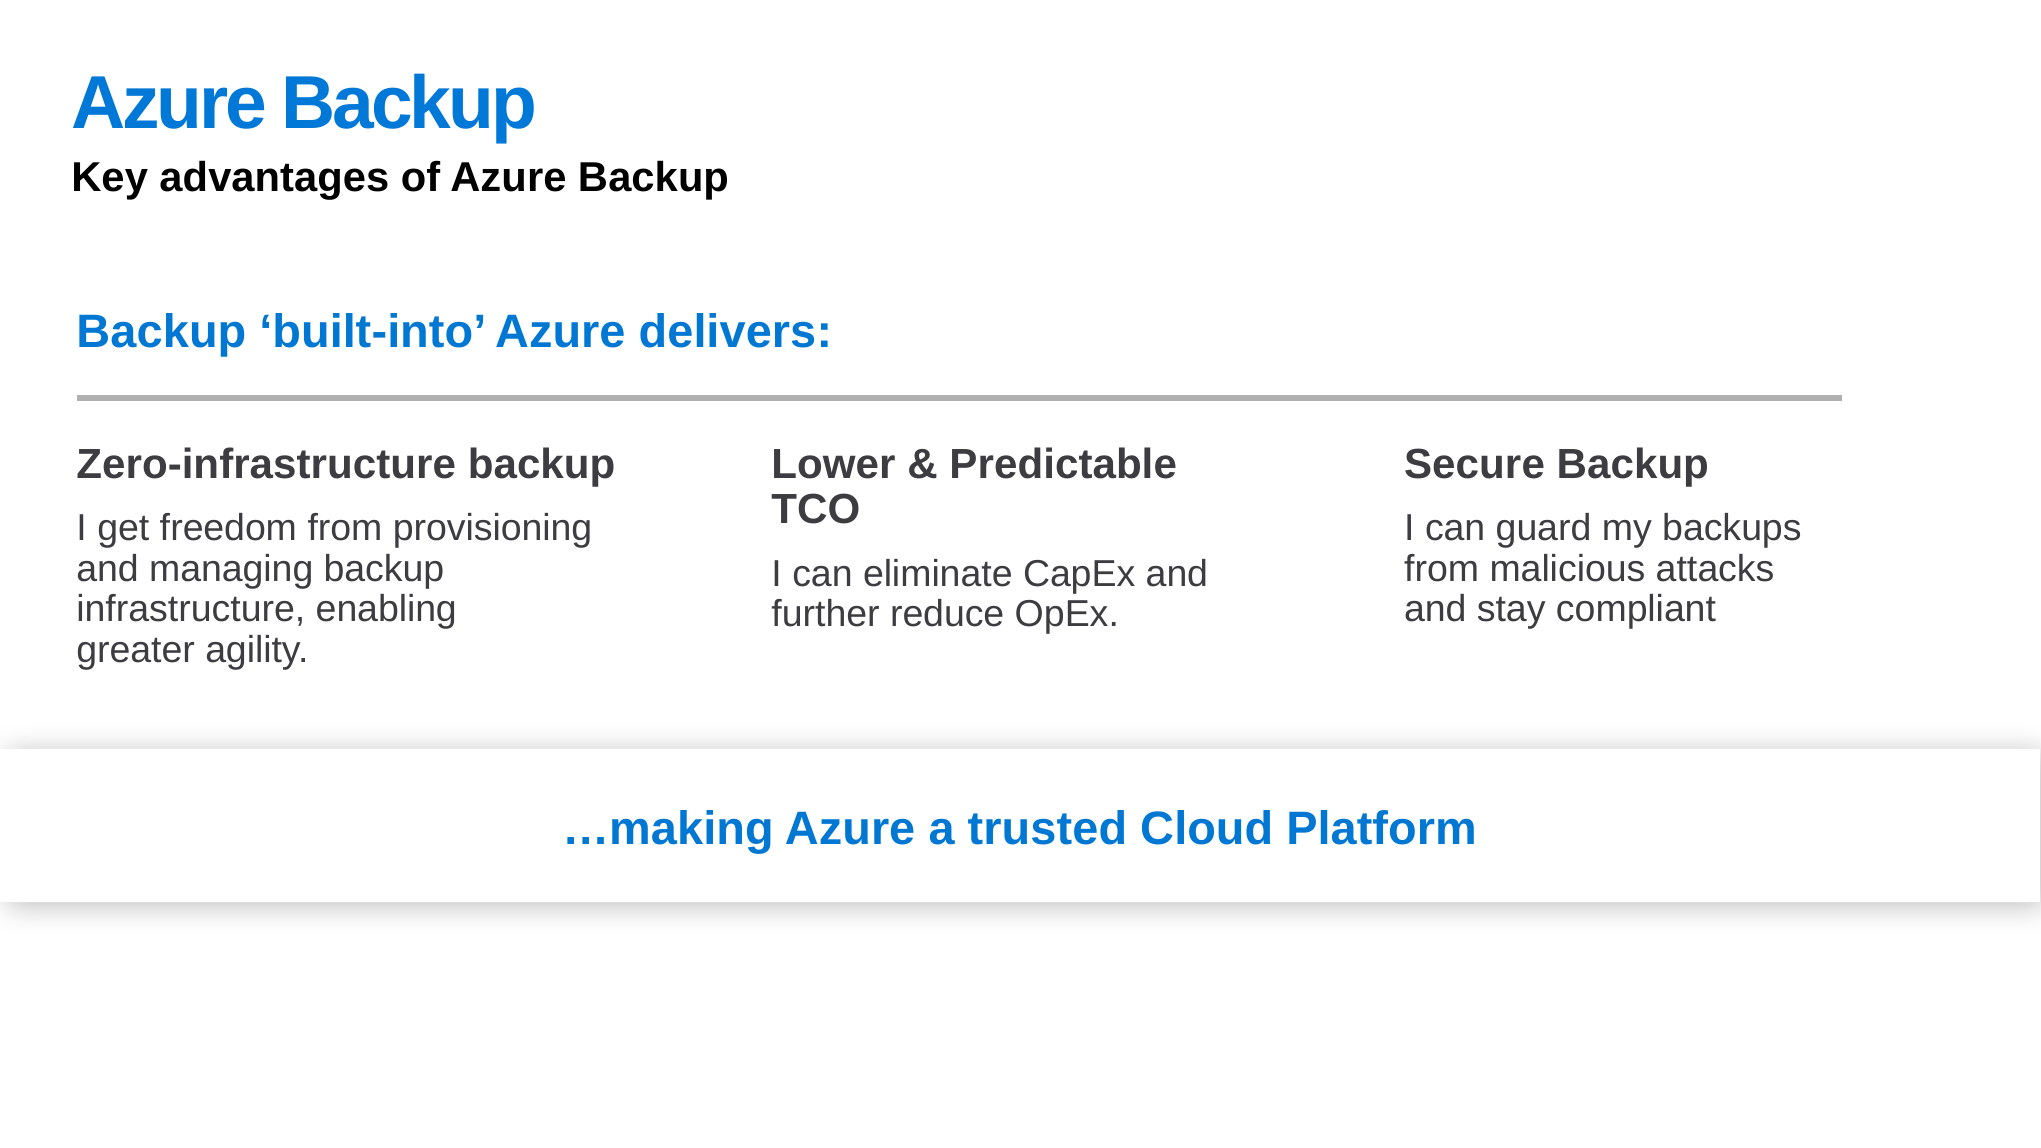

Azure Backup
Key advantages of Azure Backup
Backup ‘built-into’ Azure delivers:
Zero-infrastructure backup
I get freedom from provisioning and managing backup infrastructure, enabling
greater agility.
Lower & Predictable TCO
I can eliminate CapEx and further reduce OpEx.
Secure Backup
I can guard my backups from malicious attacks and stay compliant
…making Azure a trusted Cloud Platform